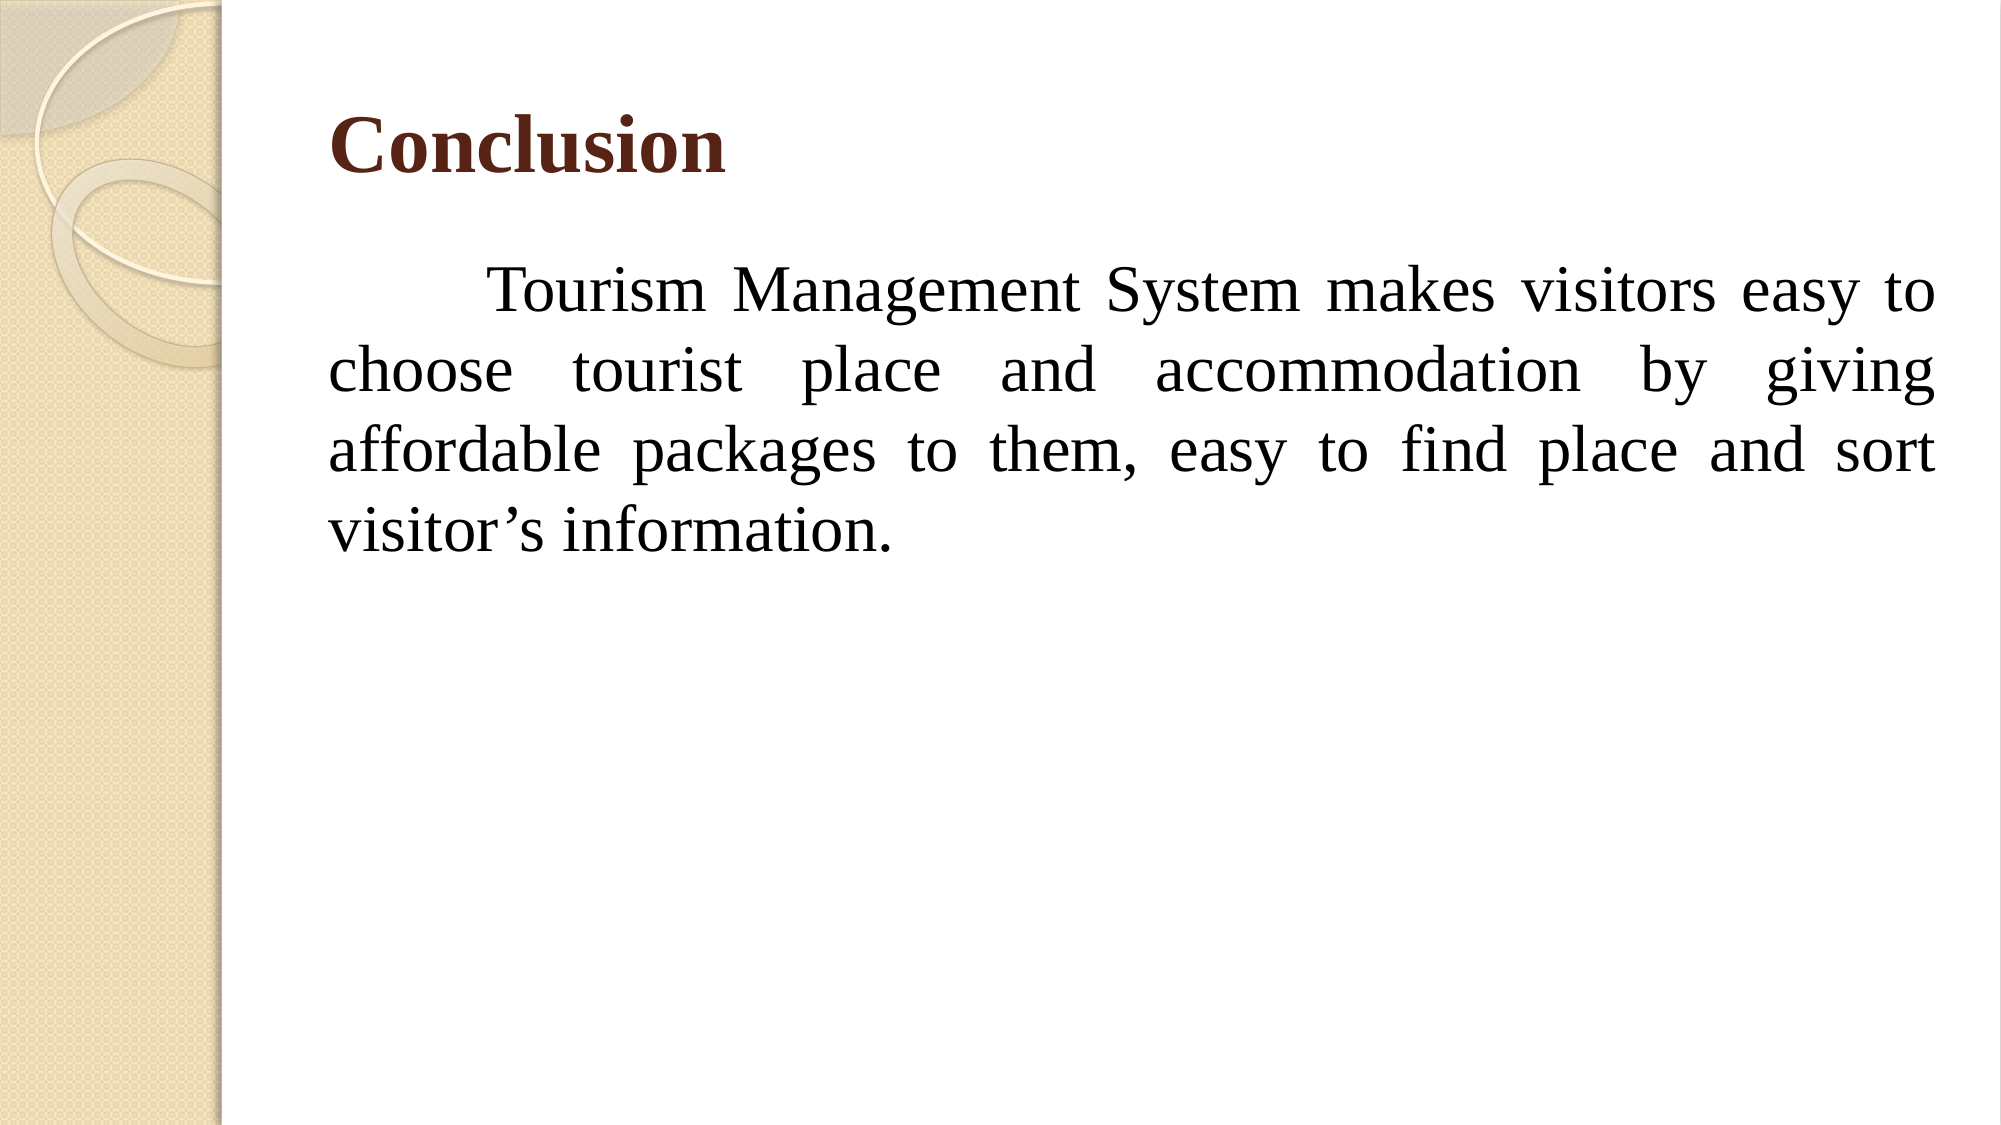

# Conclusion
 	Tourism Management System makes visitors easy to choose tourist place and accommodation by giving affordable packages to them, easy to find place and sort visitor’s information.